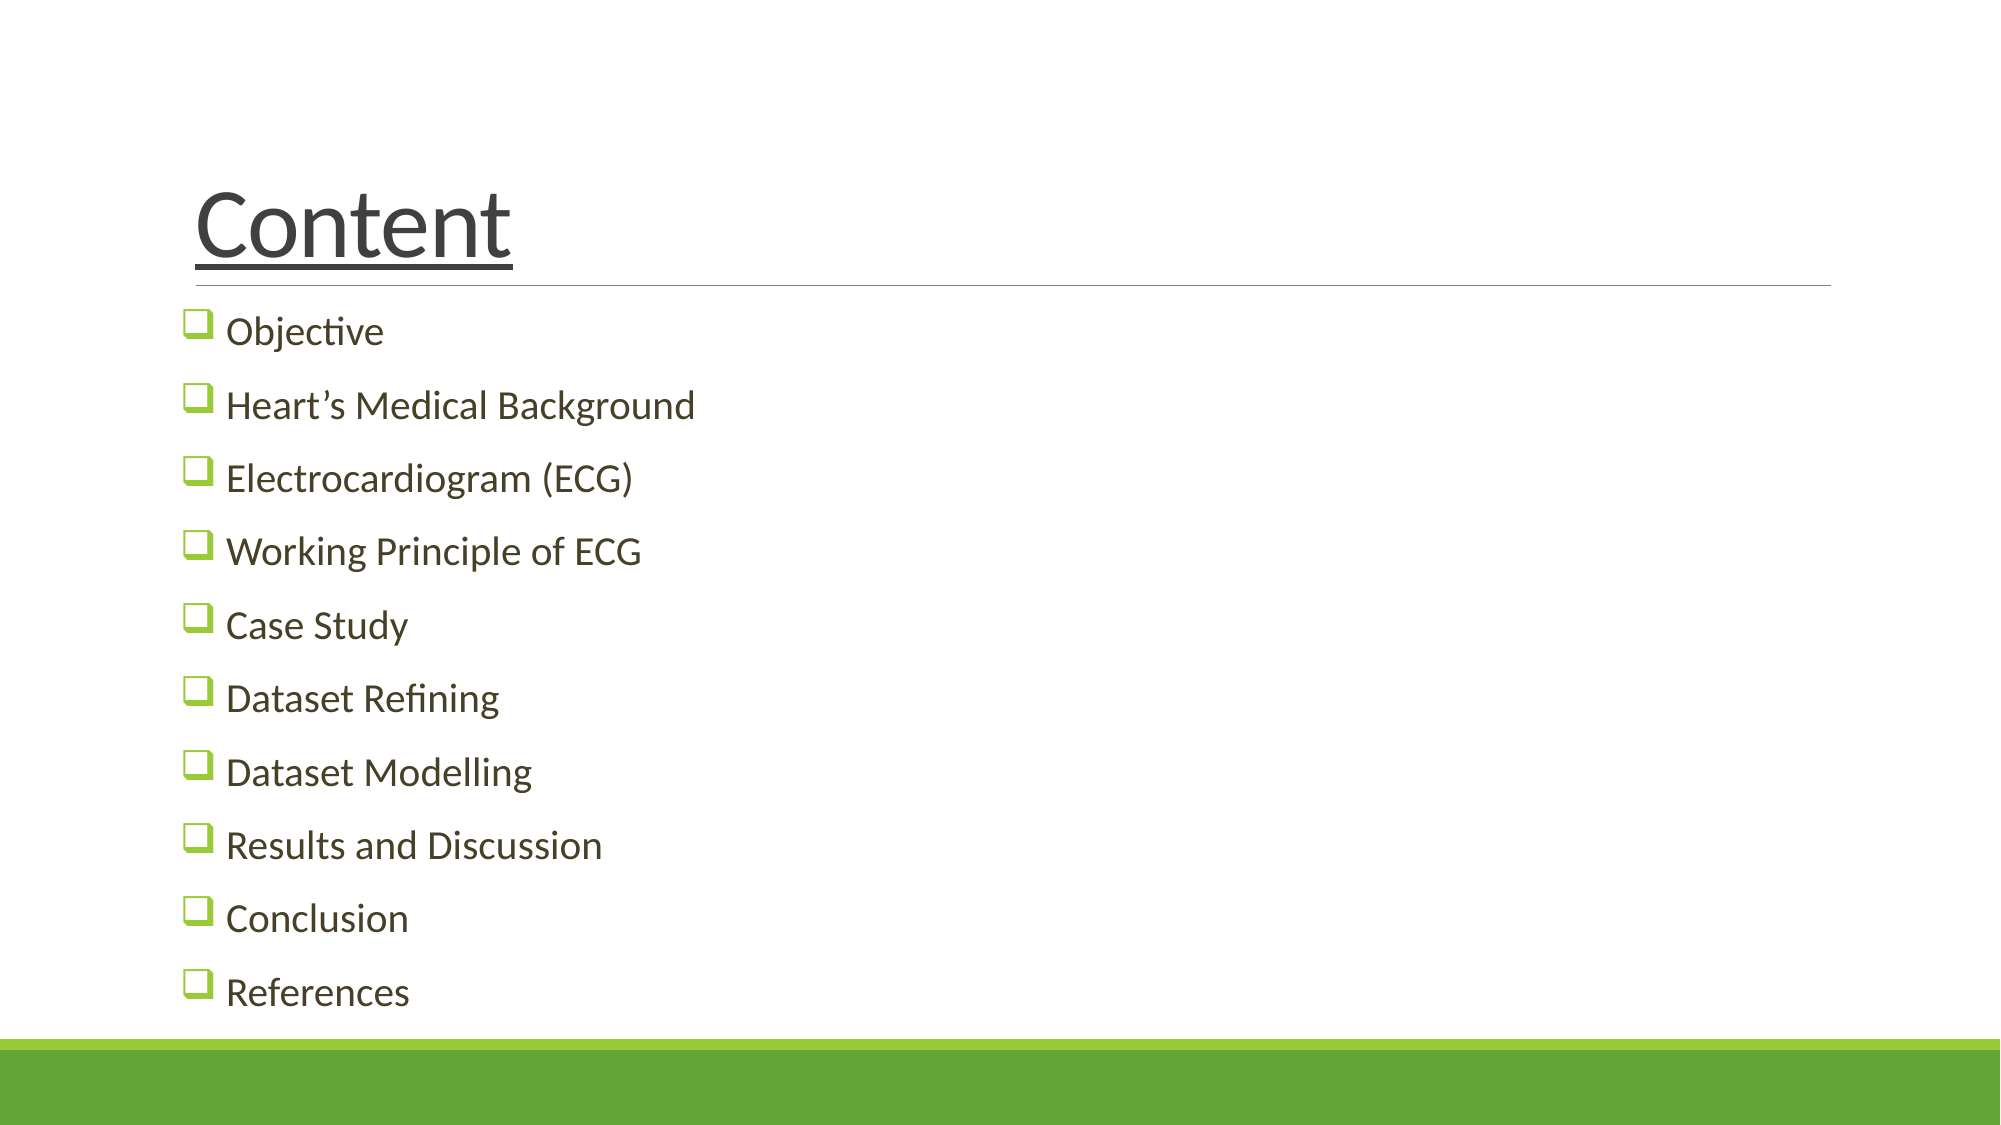

# Content
 Objective
 Heart’s Medical Background
 Electrocardiogram (ECG)
 Working Principle of ECG
 Case Study
 Dataset Refining
 Dataset Modelling
 Results and Discussion
 Conclusion
 References